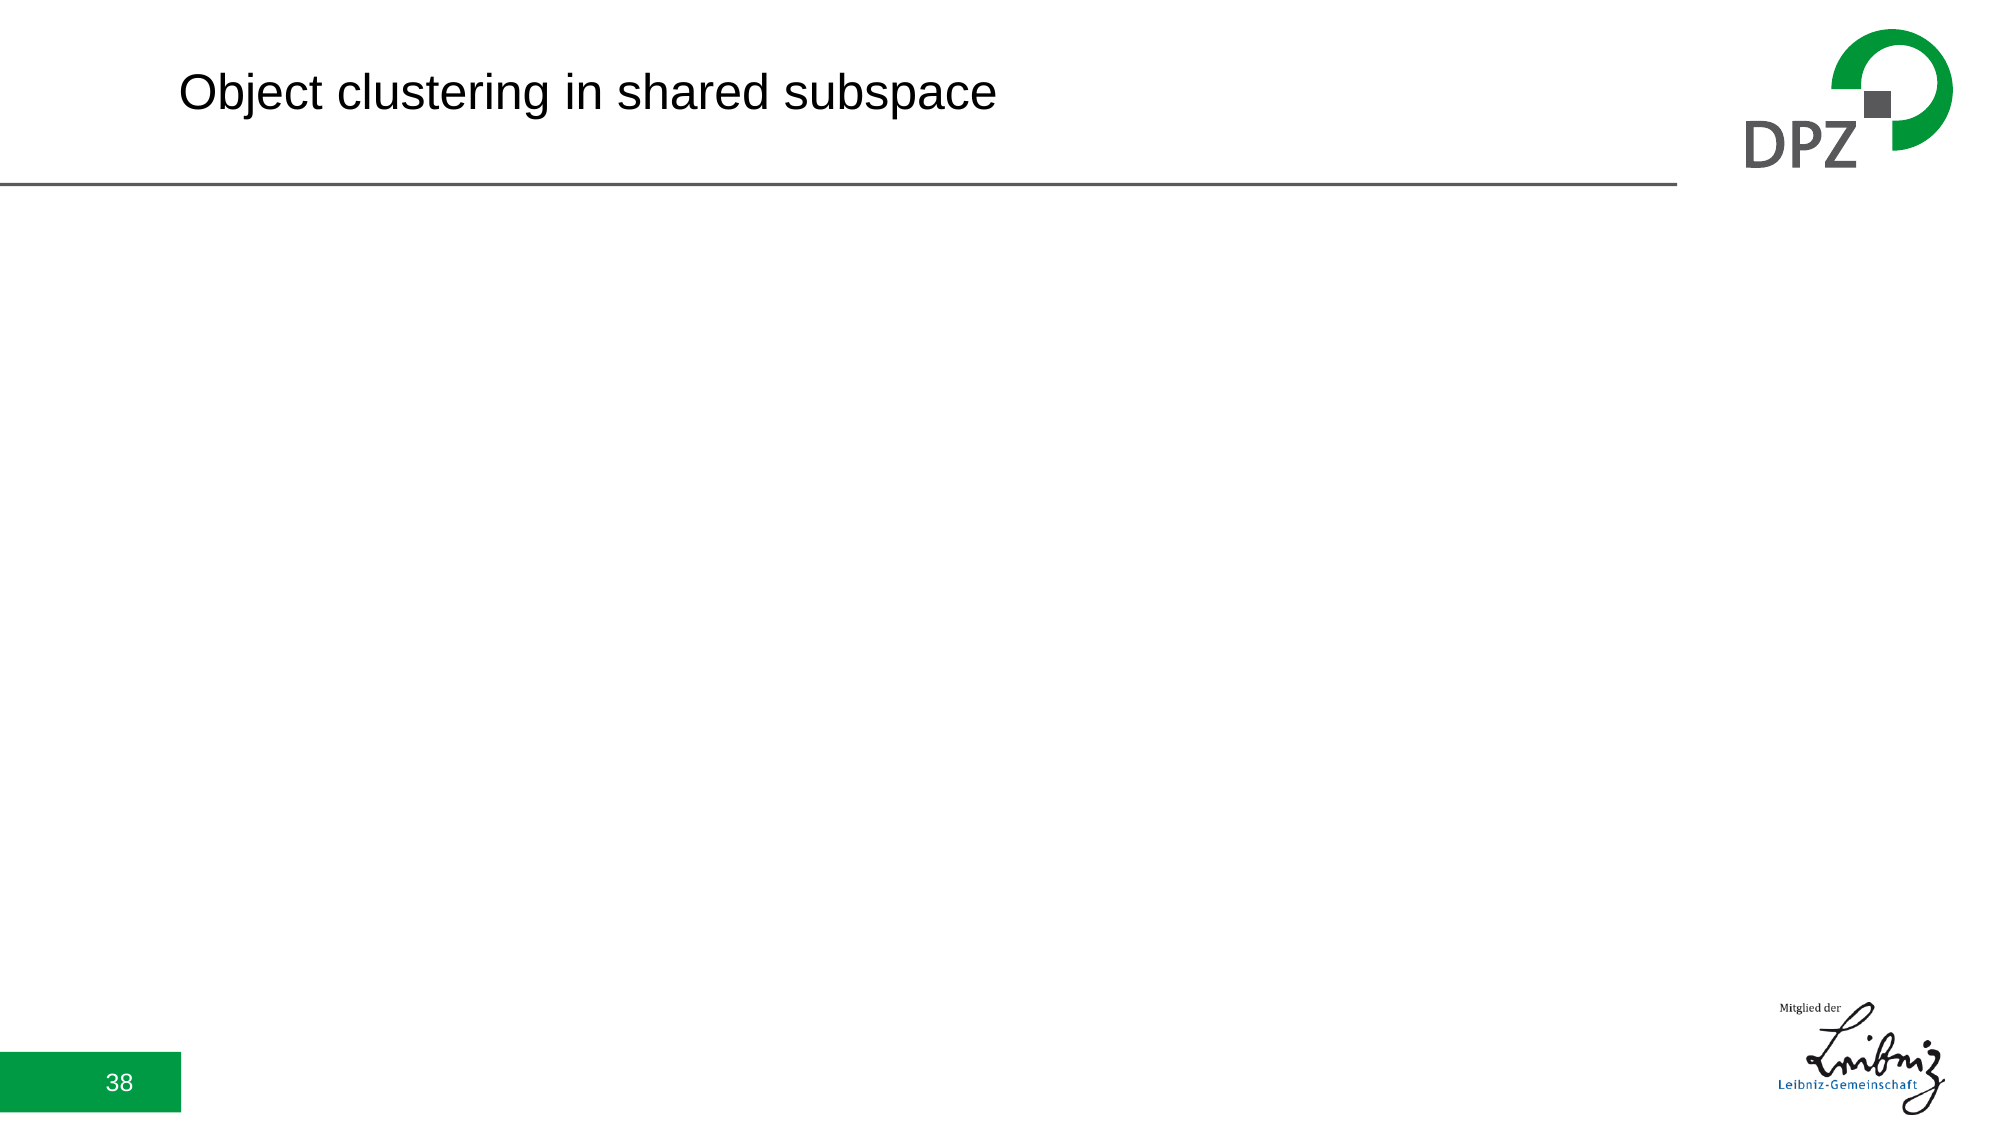

# Object clustering in shared subspace

38